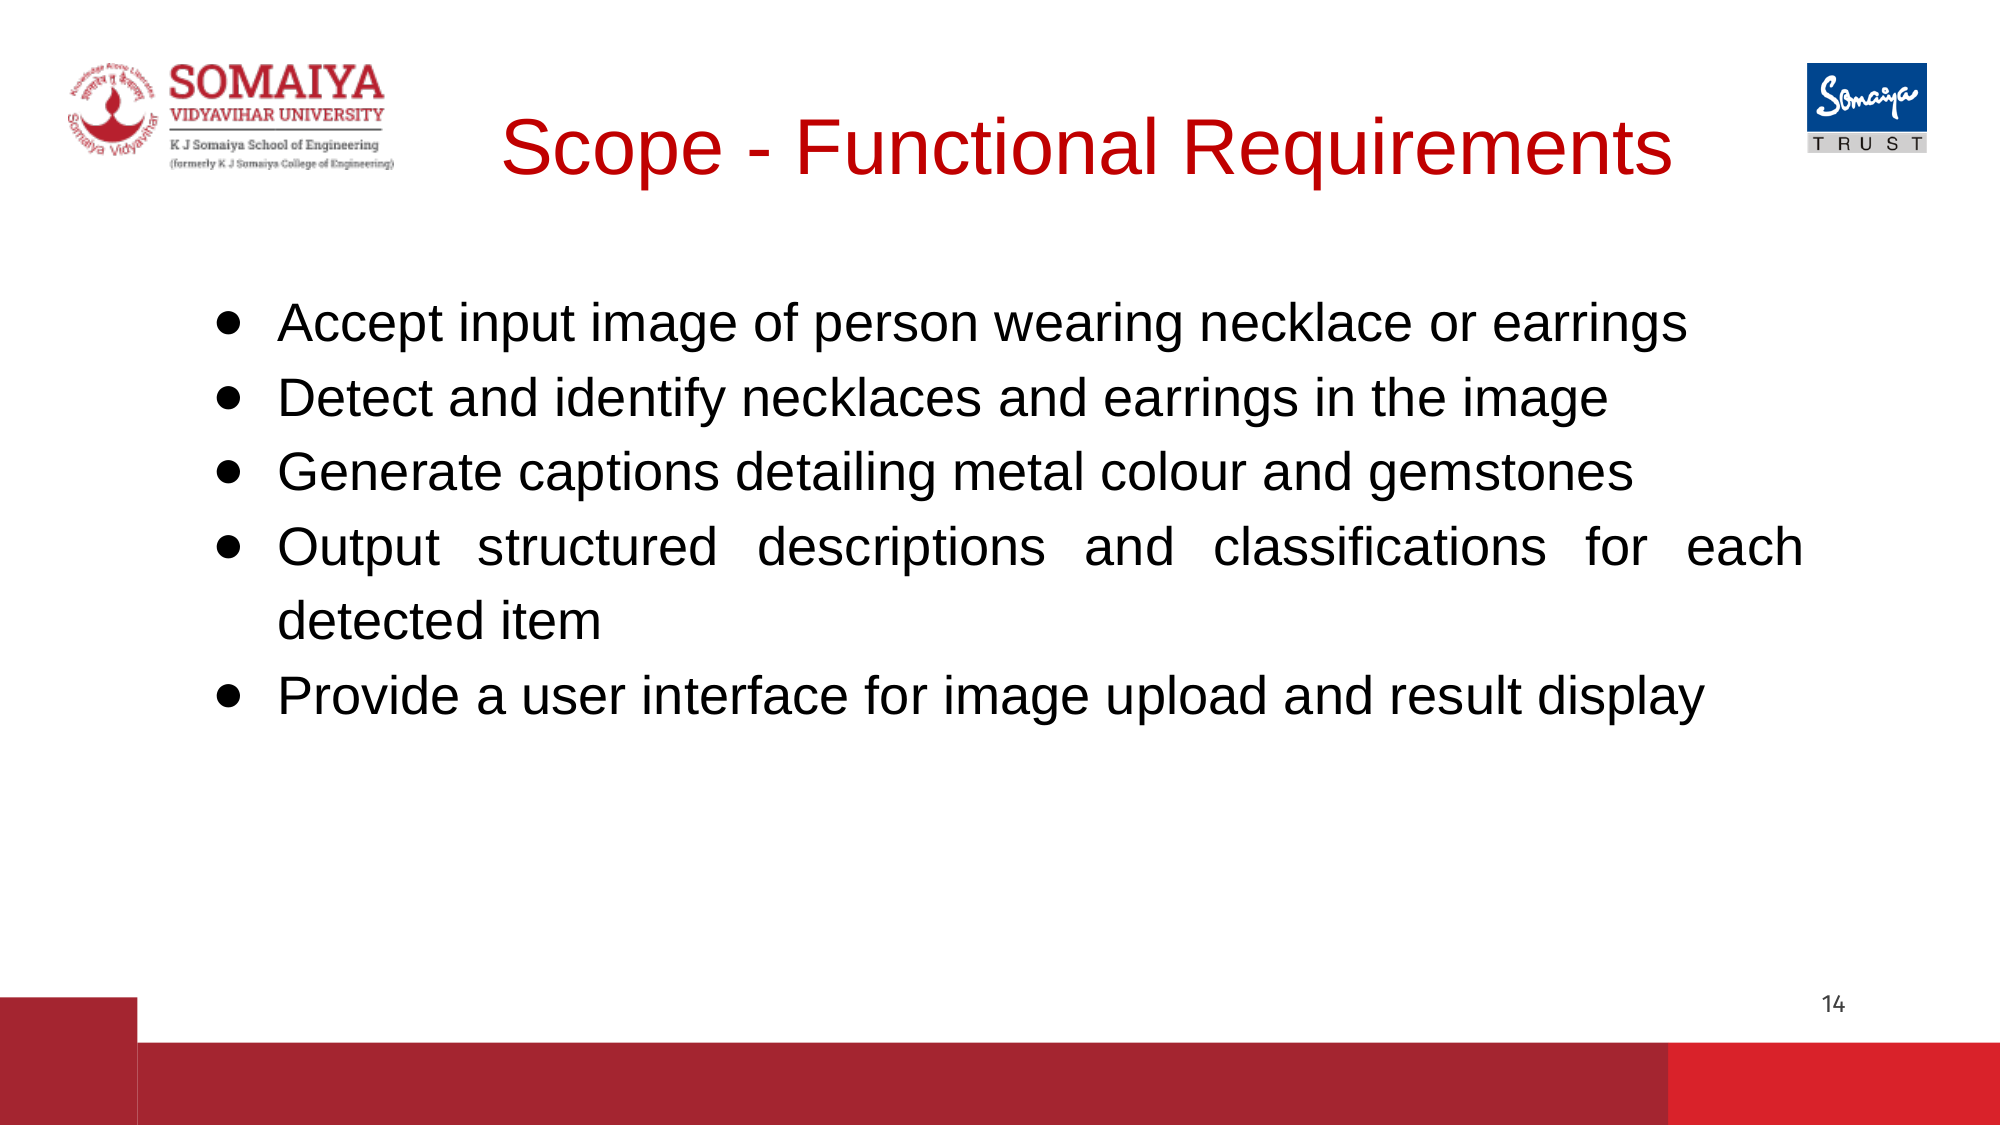

# Scope - Functional Requirements
Accept input image of person wearing necklace or earrings
Detect and identify necklaces and earrings in the image
Generate captions detailing metal colour and gemstones
Output structured descriptions and classifications for each detected item
Provide a user interface for image upload and result display
14